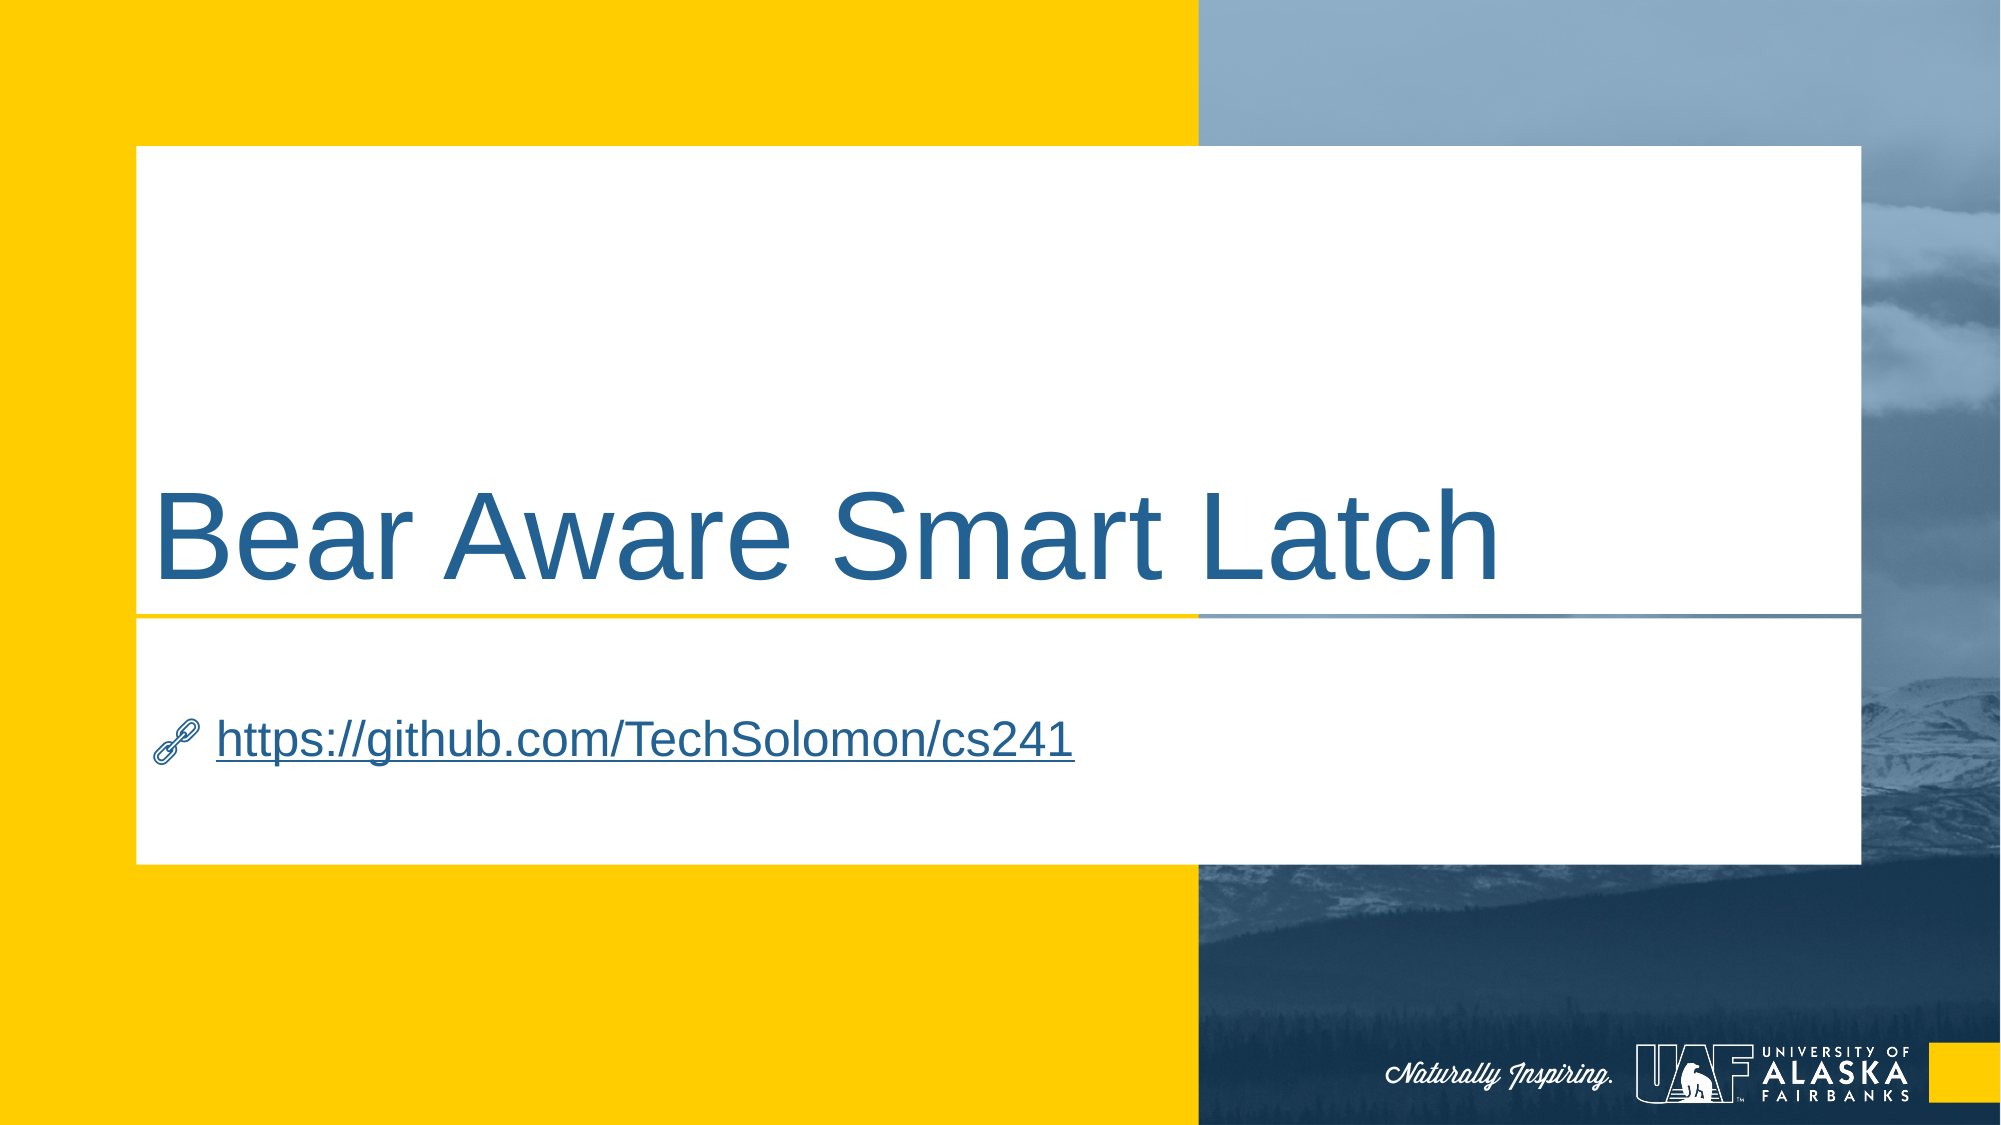

# Bear Aware Smart Latch

🔗 https://github.com/TechSolomon/cs241